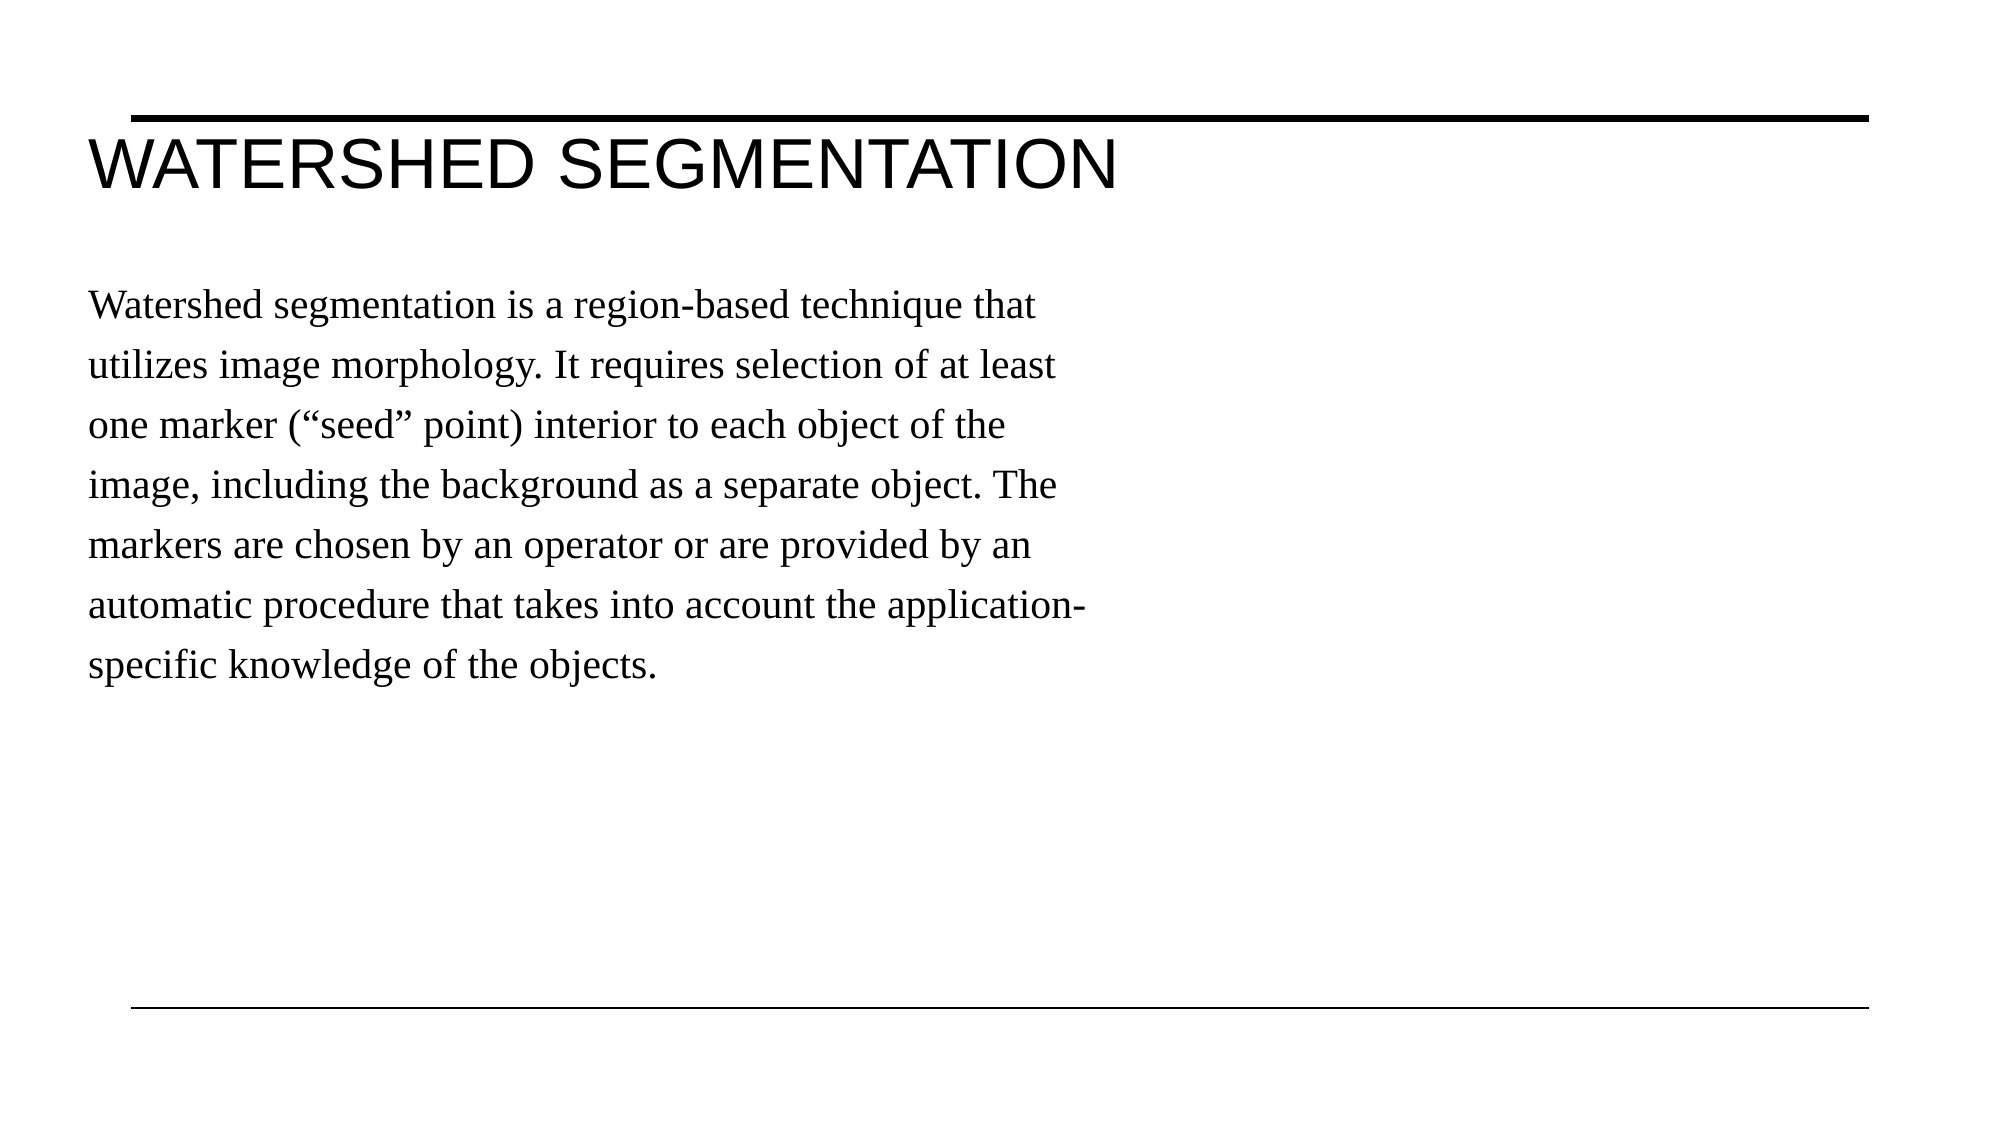

# Watershed Segmentation
Watershed segmentation is a region-based technique that utilizes image morphology. It requires selection of at least one marker (“seed” point) interior to each object of the image, including the background as a separate object. The markers are chosen by an operator or are provided by an automatic procedure that takes into account the application-specific knowledge of the objects.